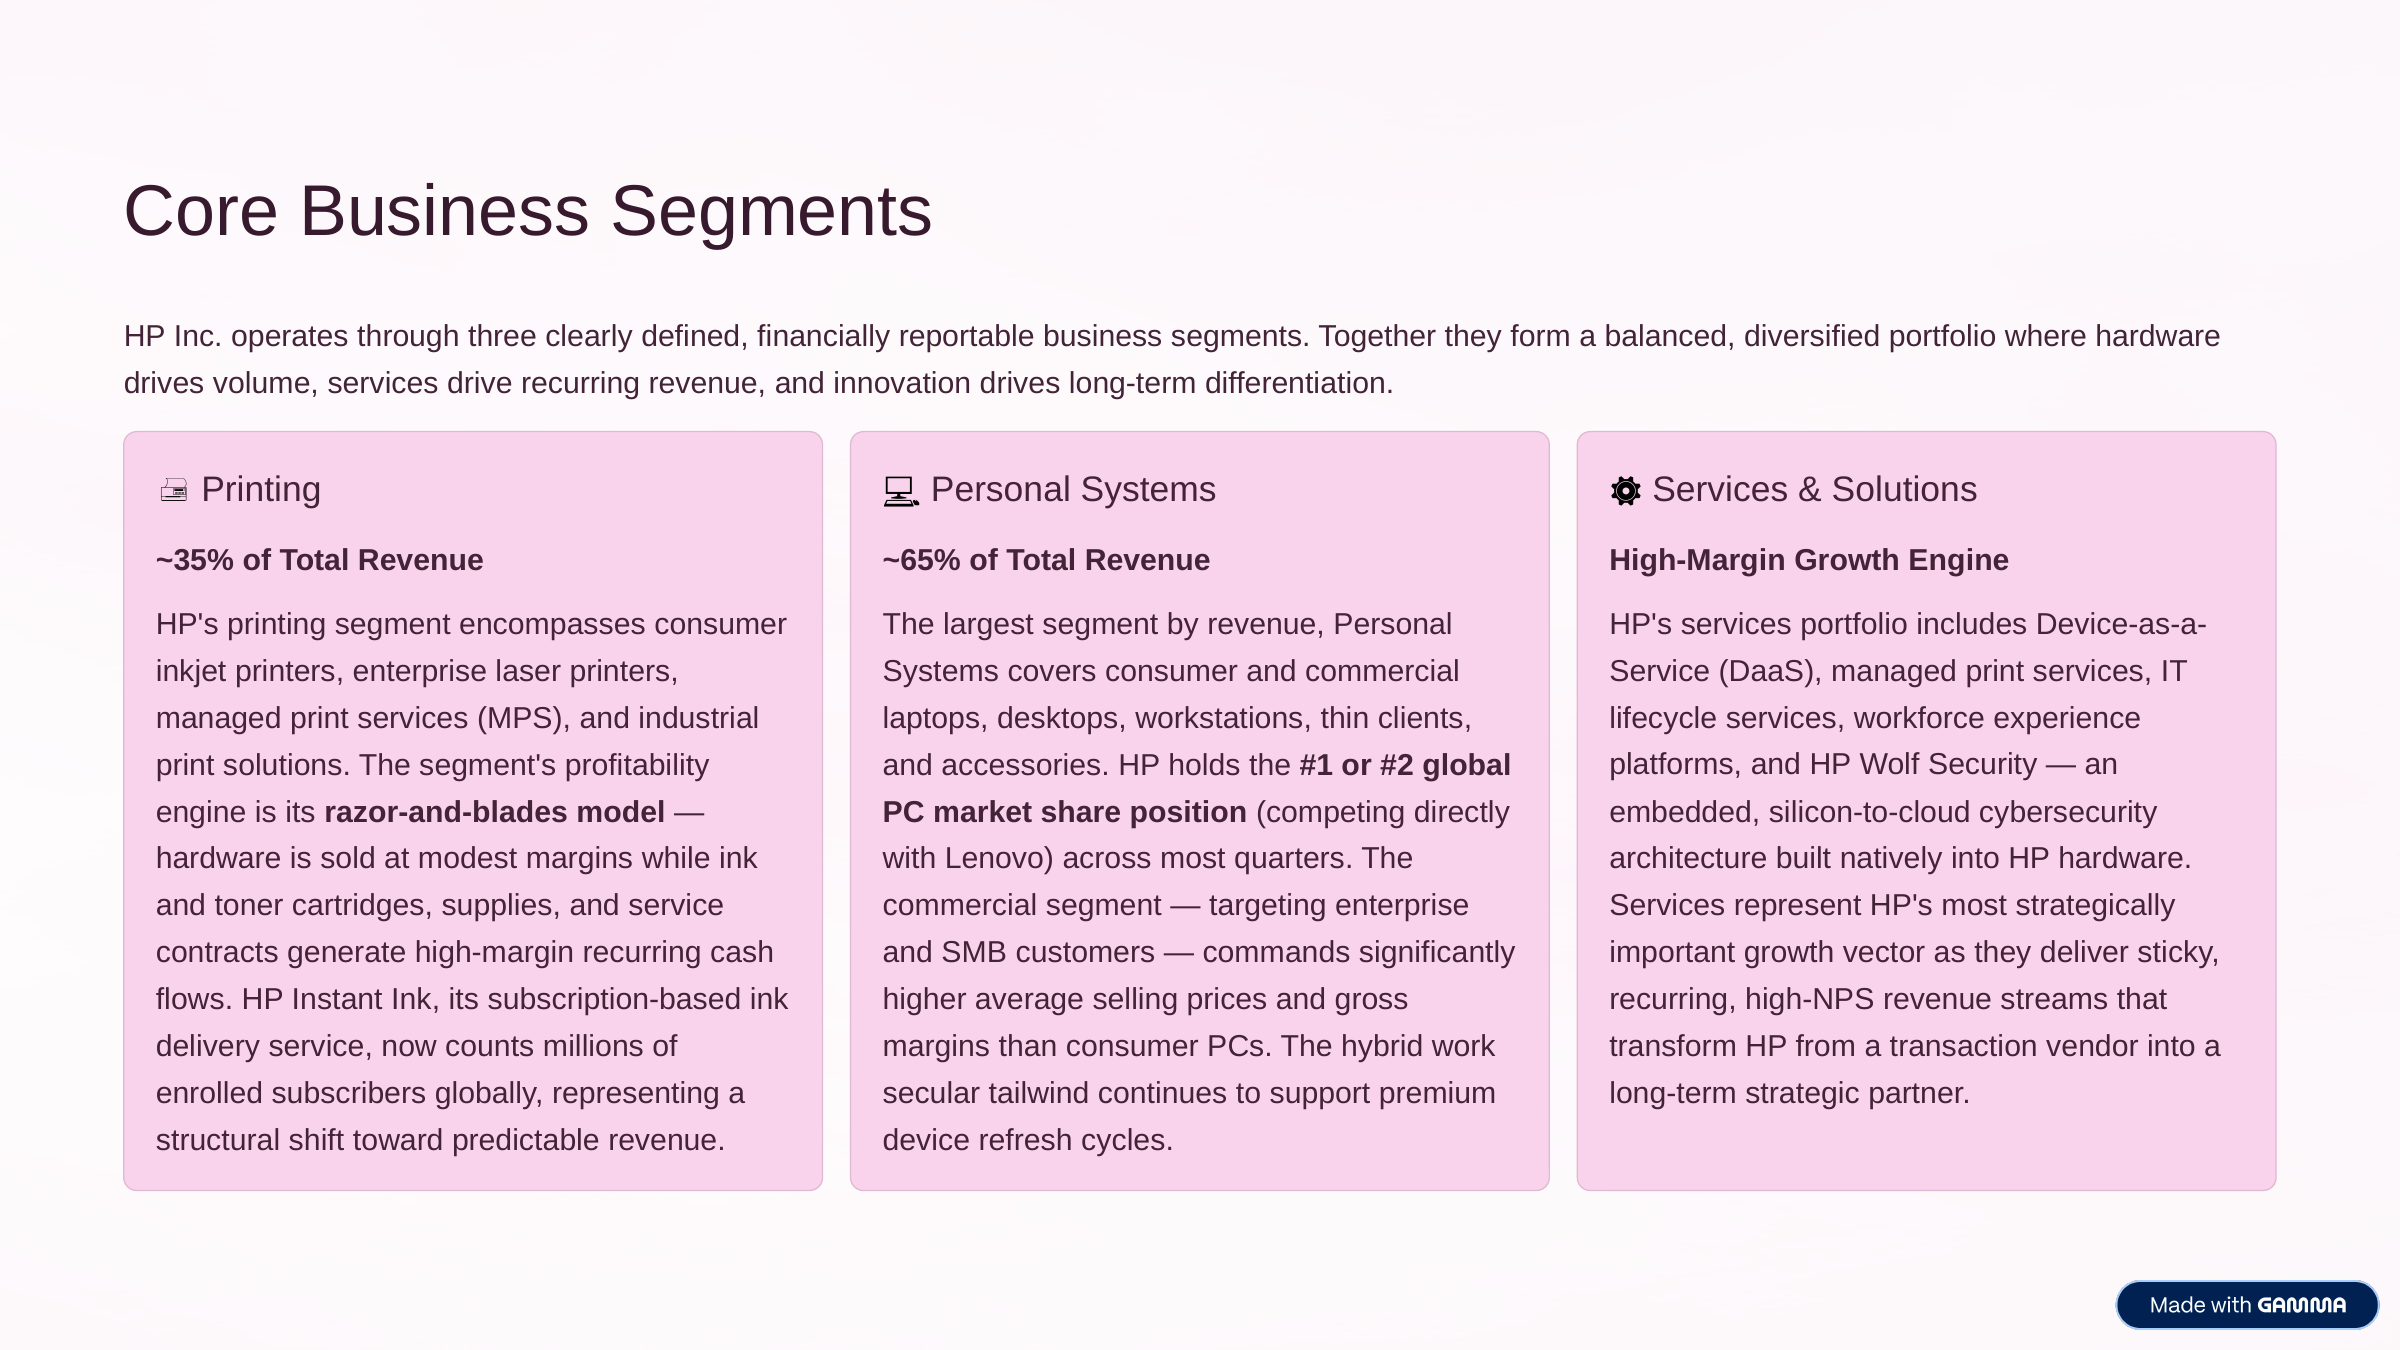

Core Business Segments
HP Inc. operates through three clearly defined, financially reportable business segments. Together they form a balanced, diversified portfolio where hardware drives volume, services drive recurring revenue, and innovation drives long-term differentiation.

🖨️ Printing
💻 Personal Systems
⚙️ Services & Solutions
~35% of Total Revenue
~65% of Total Revenue
High-Margin Growth Engine
HP's printing segment encompasses consumer inkjet printers, enterprise laser printers, managed print services (MPS), and industrial print solutions. The segment's profitability engine is its razor-and-blades model — hardware is sold at modest margins while ink and toner cartridges, supplies, and service contracts generate high-margin recurring cash flows. HP Instant Ink, its subscription-based ink delivery service, now counts millions of enrolled subscribers globally, representing a structural shift toward predictable revenue.
The largest segment by revenue, Personal Systems covers consumer and commercial laptops, desktops, workstations, thin clients, and accessories. HP holds the #1 or #2 global PC market share position (competing directly with Lenovo) across most quarters. The commercial segment — targeting enterprise and SMB customers — commands significantly higher average selling prices and gross margins than consumer PCs. The hybrid work secular tailwind continues to support premium device refresh cycles.
HP's services portfolio includes Device-as-a-Service (DaaS), managed print services, IT lifecycle services, workforce experience platforms, and HP Wolf Security — an embedded, silicon-to-cloud cybersecurity architecture built natively into HP hardware. Services represent HP's most strategically important growth vector as they deliver sticky, recurring, high-NPS revenue streams that transform HP from a transaction vendor into a long-term strategic partner.